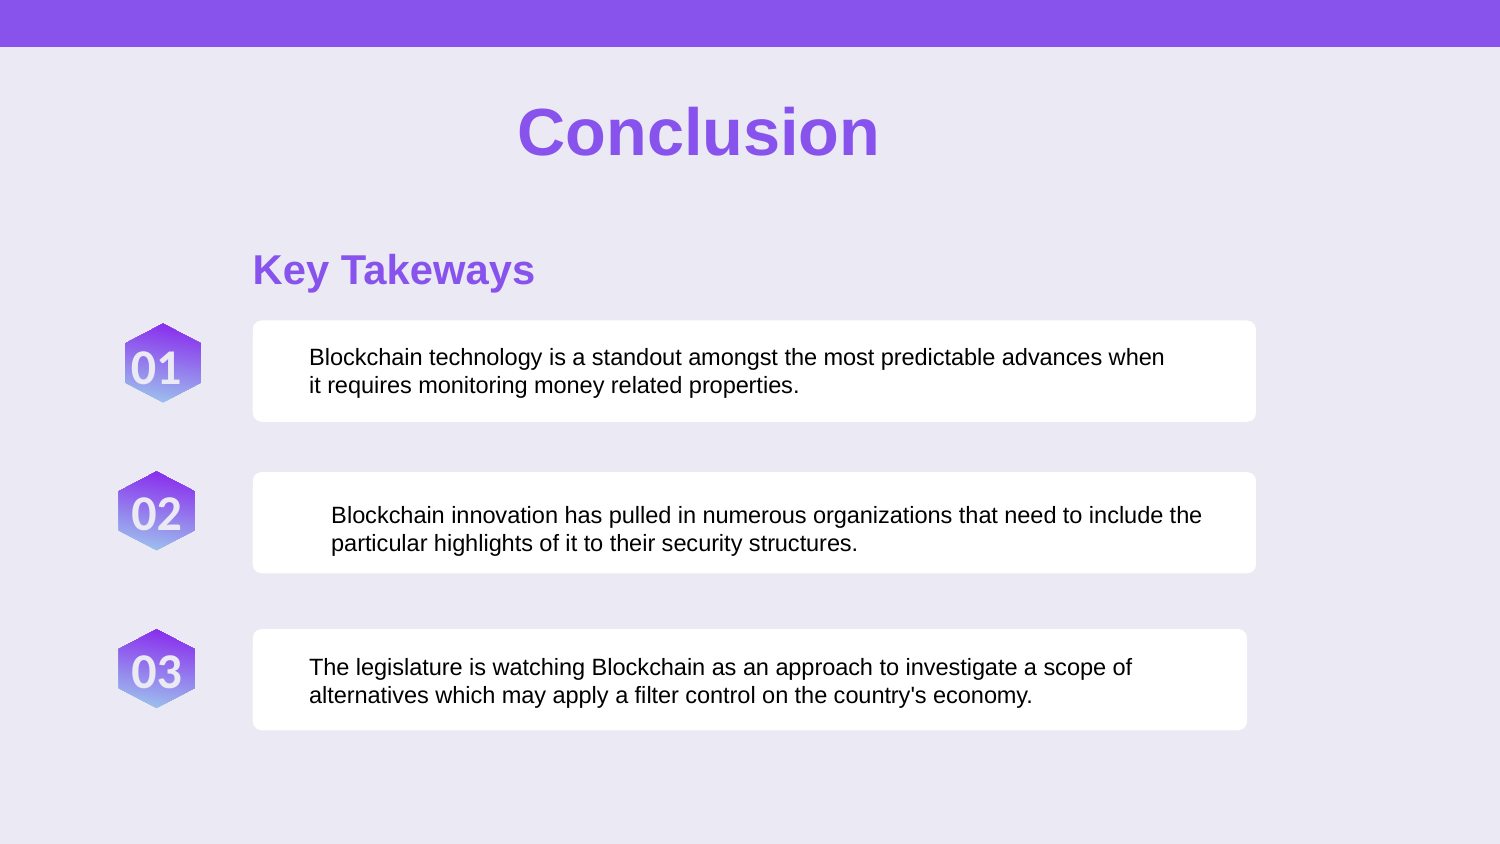

# Conclusion
Key Takeways

01
Blockchain technology is a standout amongst the most predictable advances when it requires monitoring money related properties.

02
Blockchain innovation has pulled in numerous organizations that need to include the particular highlights of it to their security structures.

03
The legislature is watching Blockchain as an approach to investigate a scope of alternatives which may apply a filter control on the country's economy.